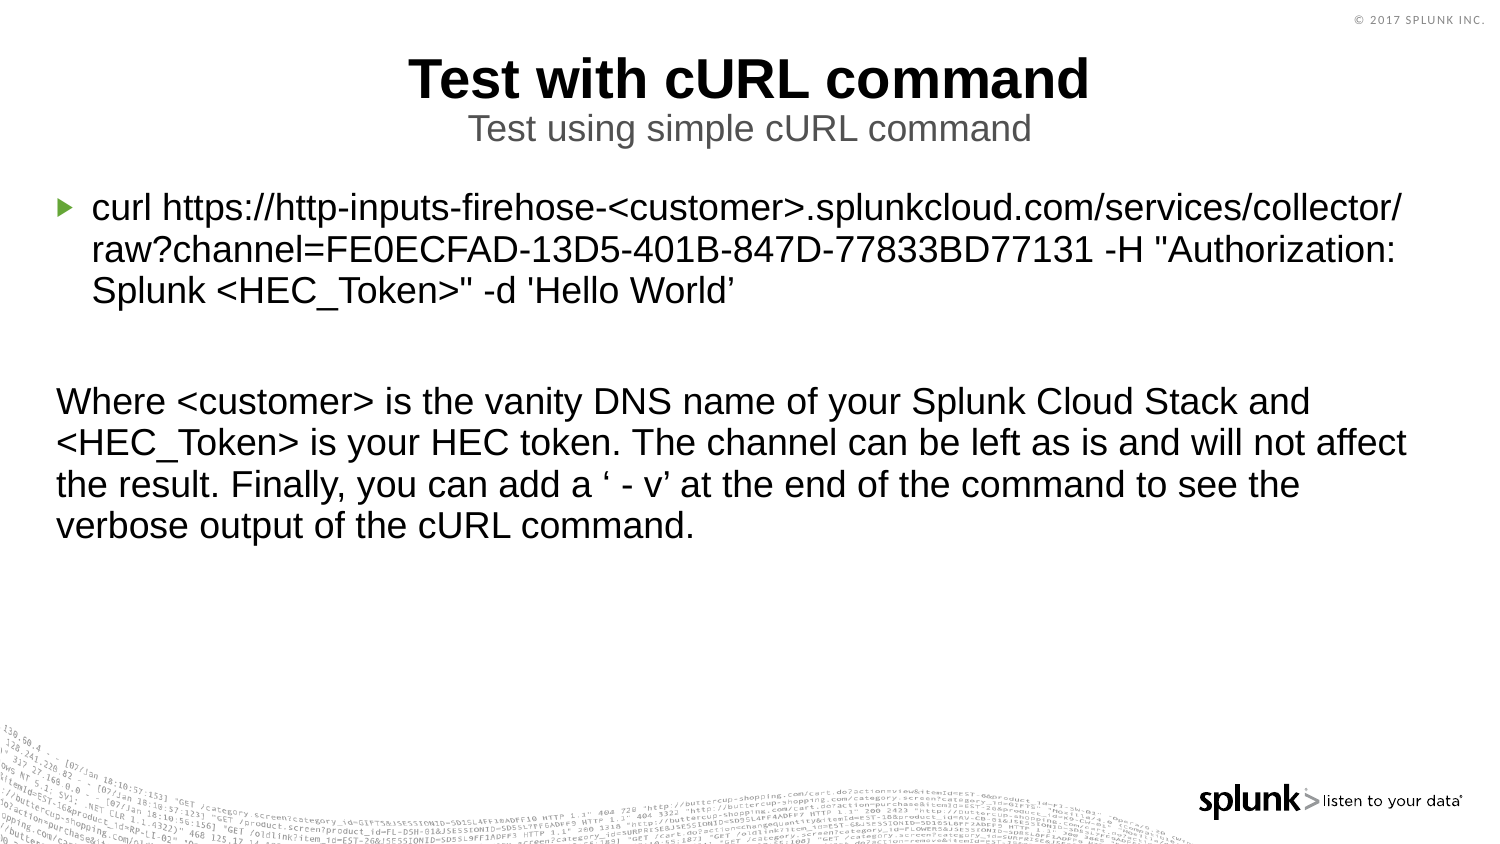

# Test with cURL command
Test using simple cURL command
curl https://http-inputs-firehose-<customer>.splunkcloud.com/services/collector/raw?channel=FE0ECFAD-13D5-401B-847D-77833BD77131 -H "Authorization: Splunk <HEC_Token>" -d 'Hello World’

Where <customer> is the vanity DNS name of your Splunk Cloud Stack and <HEC_Token> is your HEC token. The channel can be left as is and will not affect the result. Finally, you can add a ‘ - v’ at the end of the command to see the verbose output of the cURL command.